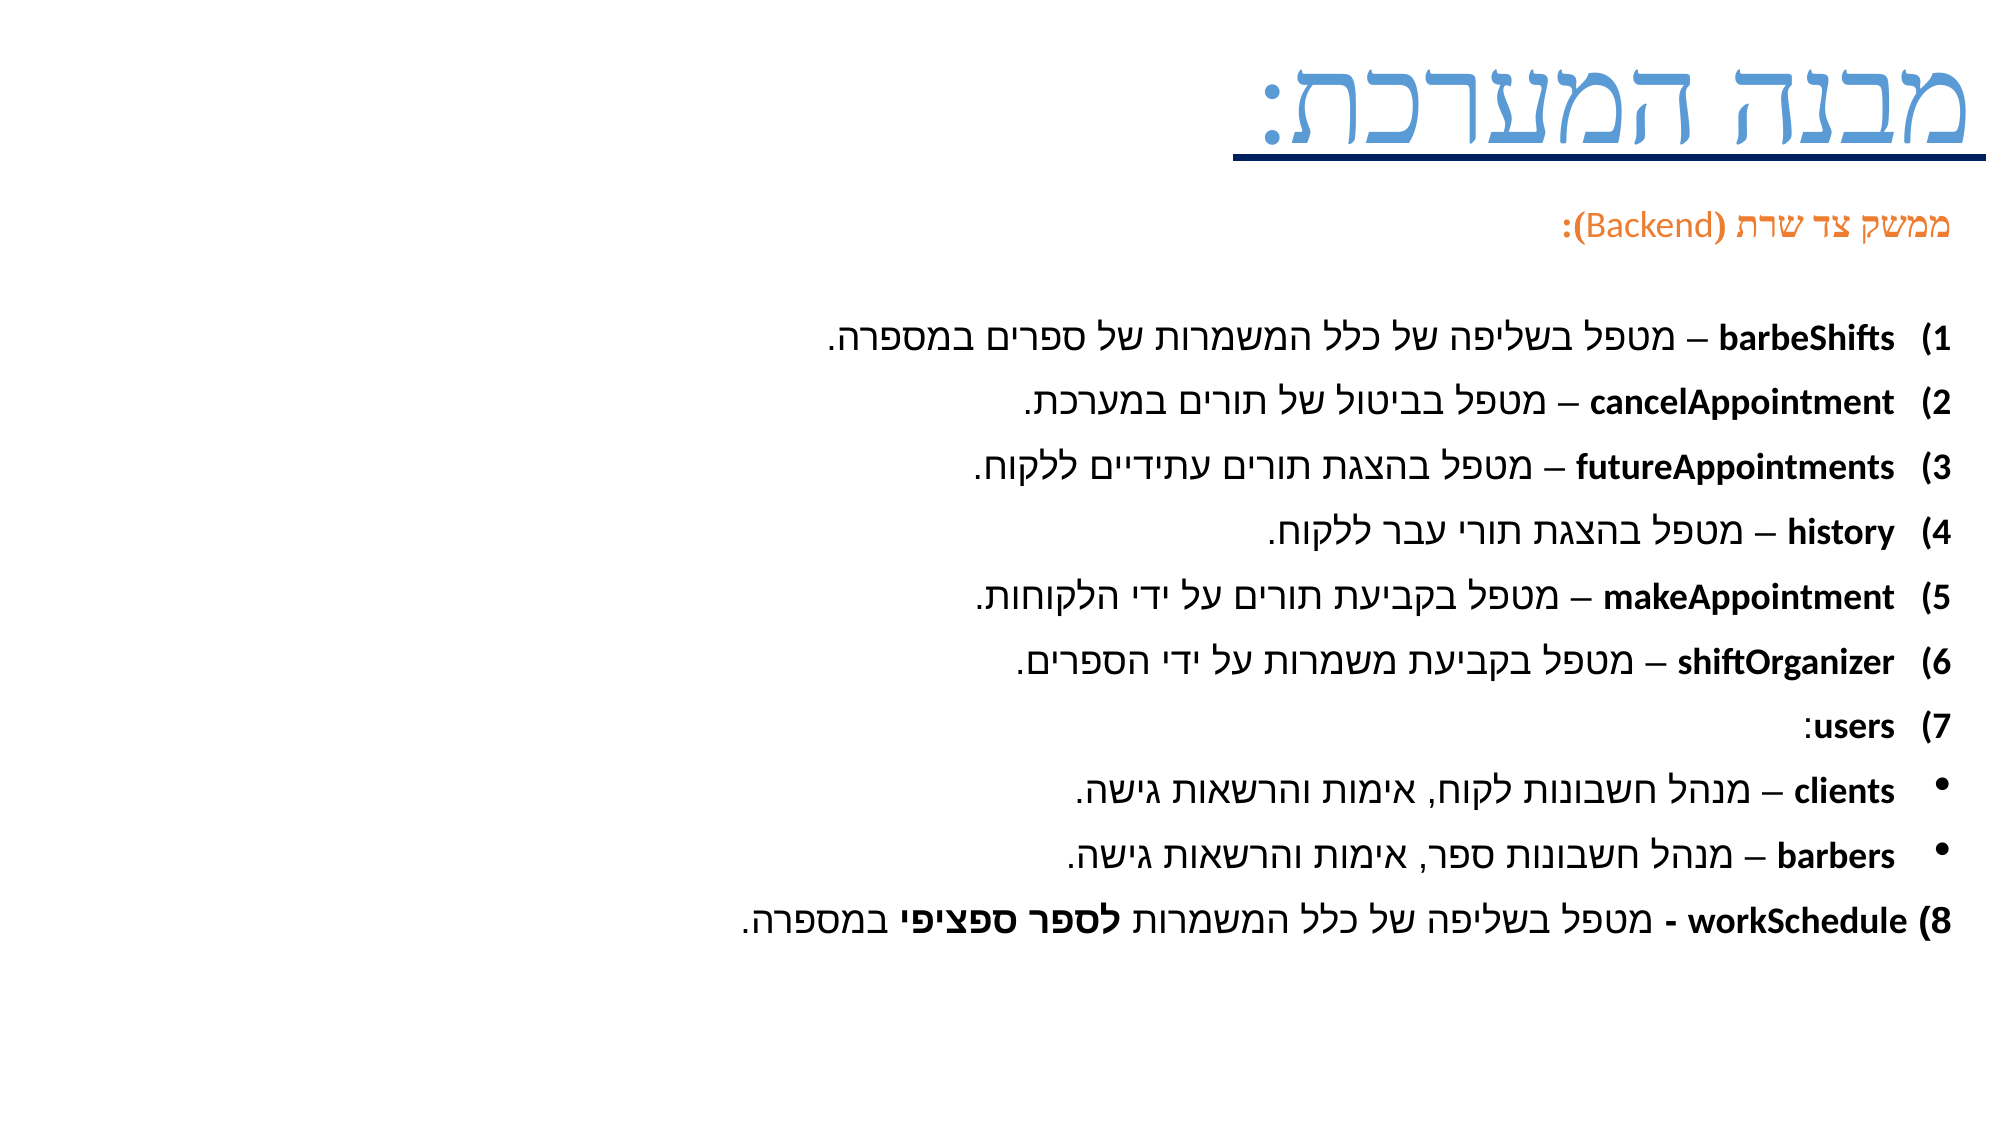

מבנה המערכת:

ממשק צד שרת (Backend):

barbeShifts – מטפל בשליפה של כלל המשמרות של ספרים במספרה.
cancelAppointment – מטפל בביטול של תורים במערכת.
futureAppointments – מטפל בהצגת תורים עתידיים ללקוח.
history – מטפל בהצגת תורי עבר ללקוח.
makeAppointment – מטפל בקביעת תורים על ידי הלקוחות.
shiftOrganizer – מטפל בקביעת משמרות על ידי הספרים.
users:
clients – מנהל חשבונות לקוח, אימות והרשאות גישה.
barbers – מנהל חשבונות ספר, אימות והרשאות גישה.
8) workSchedule - מטפל בשליפה של כלל המשמרות לספר ספציפי במספרה.